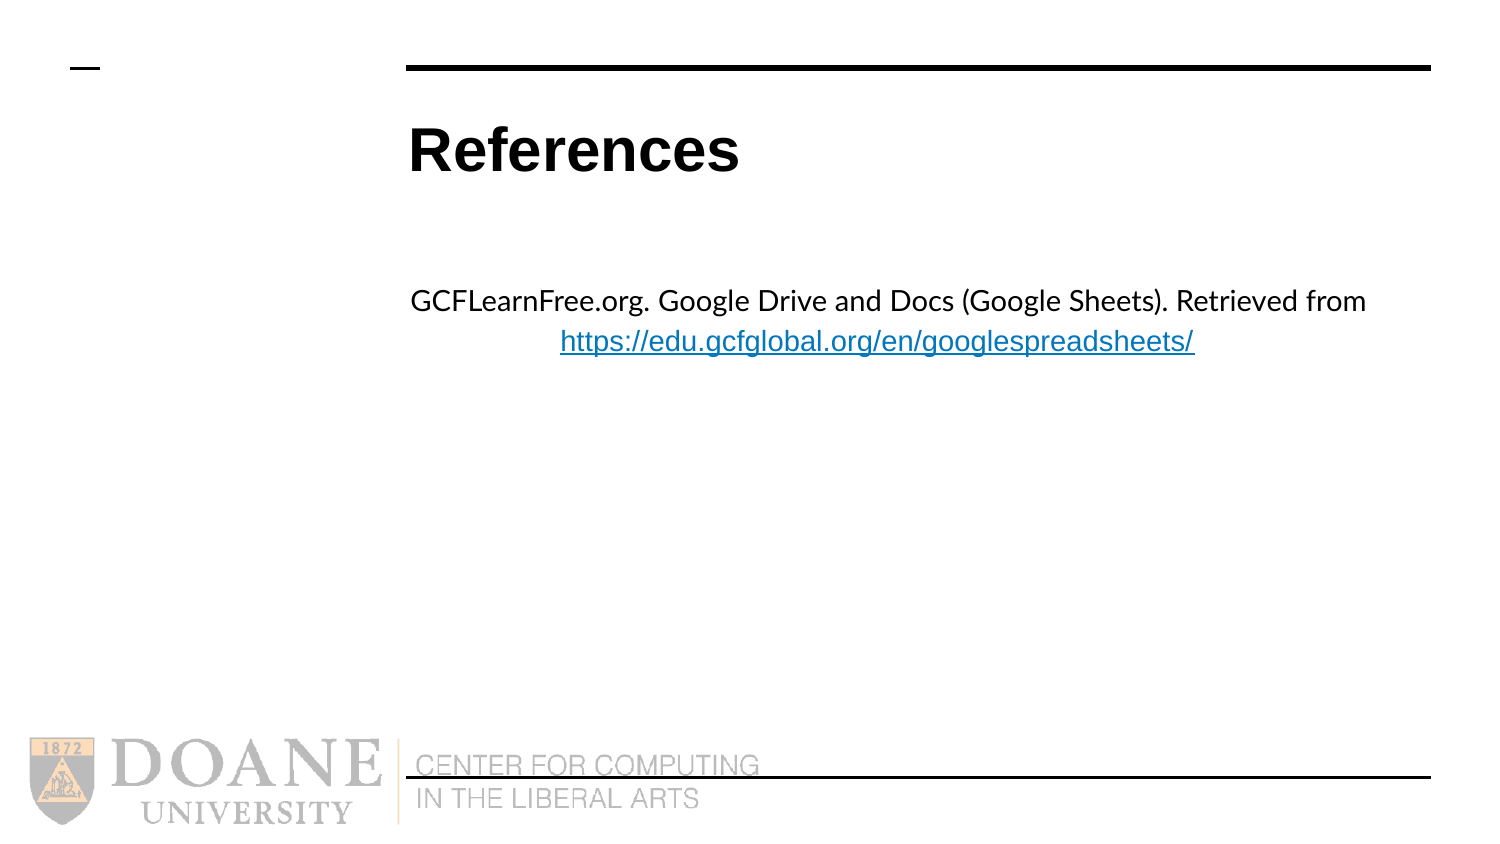

# References
GCFLearnFree.org. Google Drive and Docs (Google Sheets). Retrieved from https://edu.gcfglobal.org/en/googlespreadsheets/